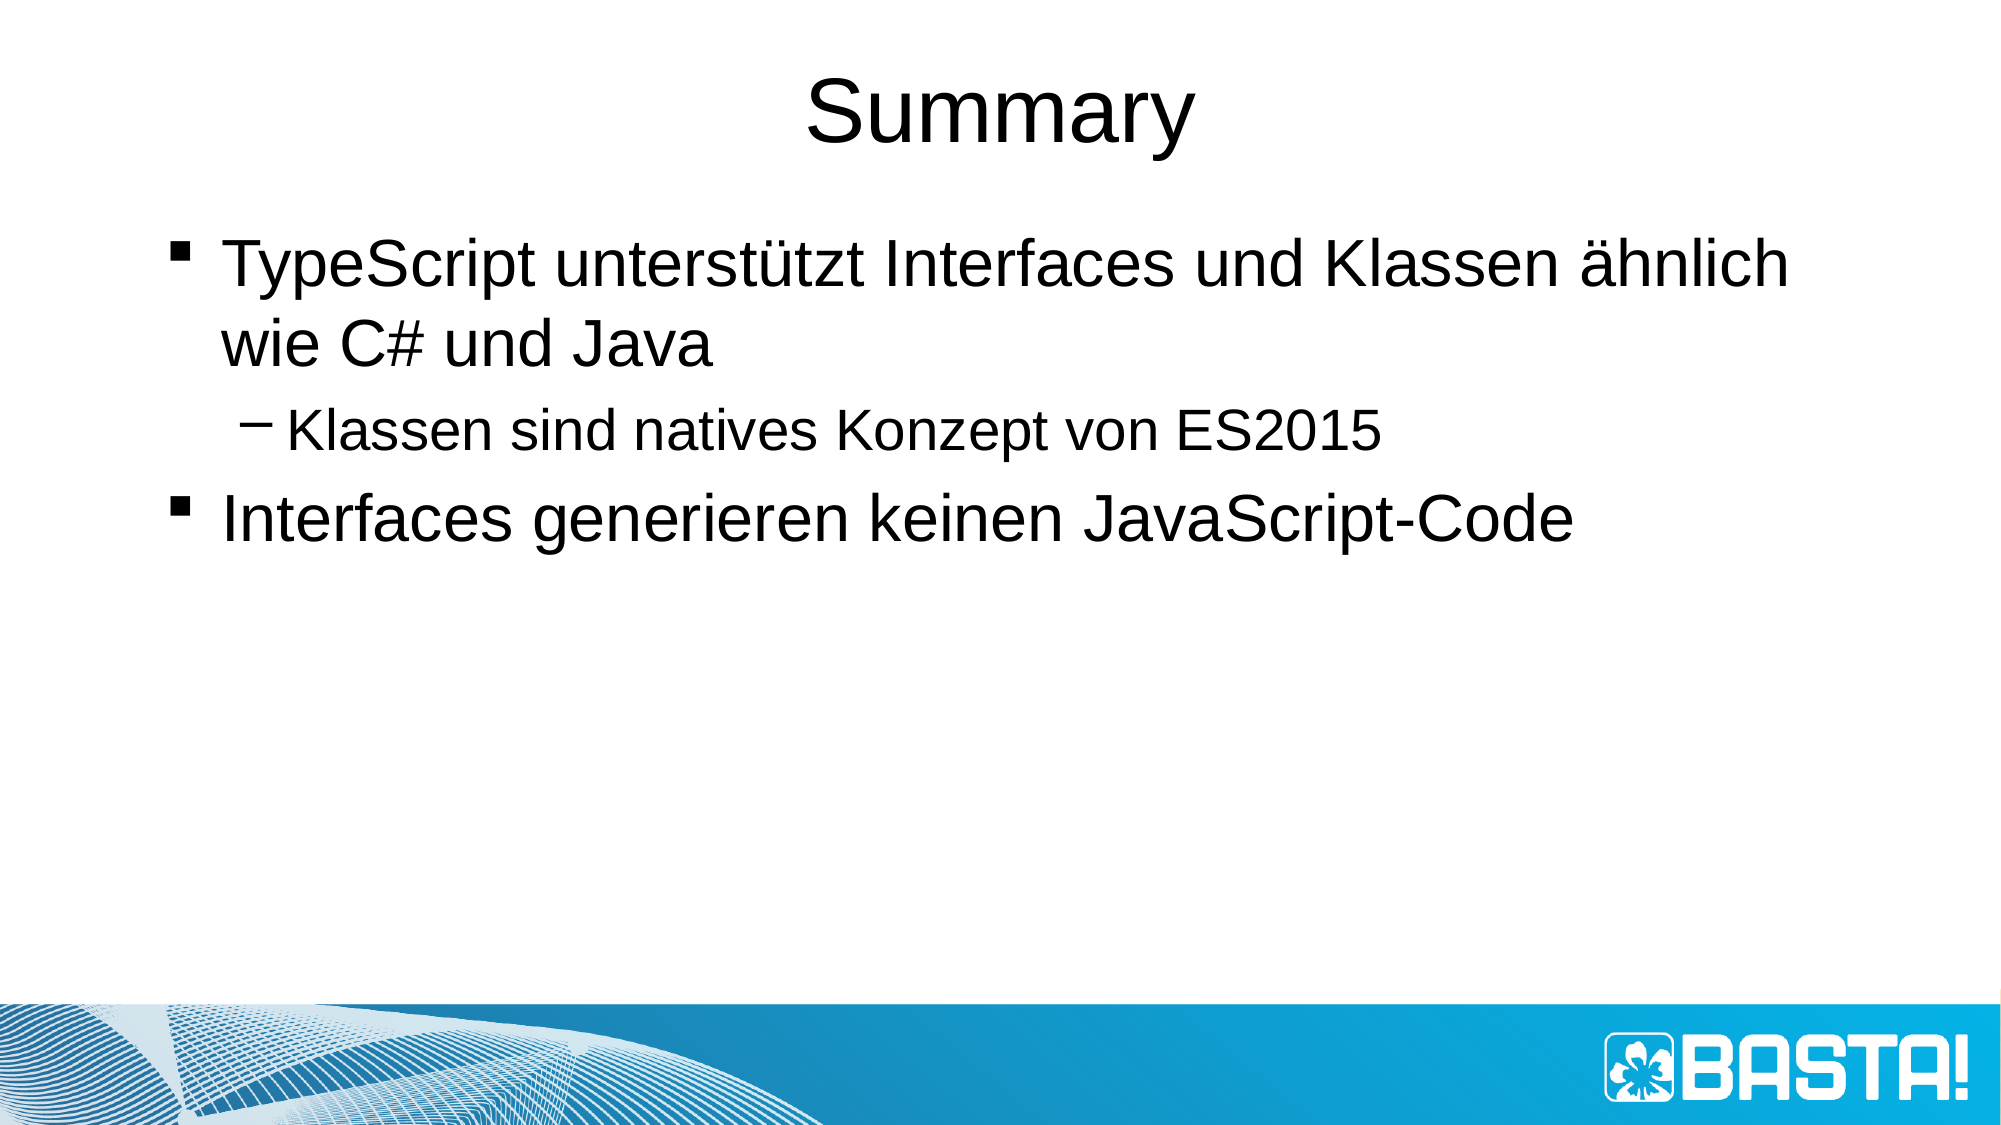

# Summary
TypeScript unterstützt Interfaces und Klassen ähnlich wie C# und Java
Klassen sind natives Konzept von ES2015
Interfaces generieren keinen JavaScript-Code